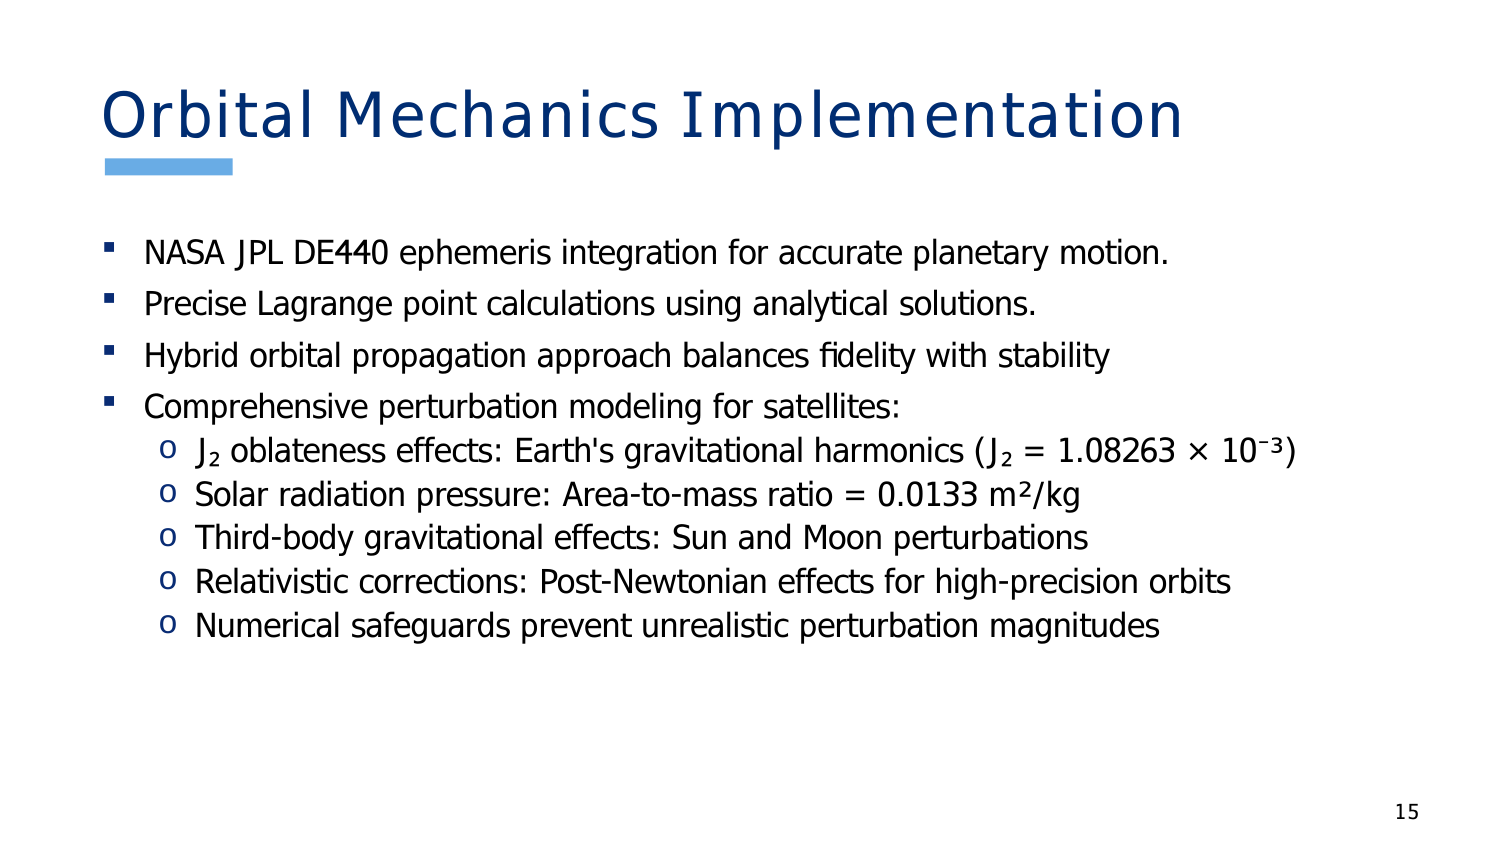

# Orbital Mechanics Implementation
NASA JPL DE440 ephemeris integration for accurate planetary motion.
Precise Lagrange point calculations using analytical solutions.
Hybrid orbital propagation approach balances fidelity with stability
Comprehensive perturbation modeling for satellites:
J₂ oblateness effects: Earth's gravitational harmonics (J₂ = 1.08263 × 10⁻³)
Solar radiation pressure: Area-to-mass ratio = 0.0133 m²/kg
Third-body gravitational effects: Sun and Moon perturbations
Relativistic corrections: Post-Newtonian effects for high-precision orbits
Numerical safeguards prevent unrealistic perturbation magnitudes